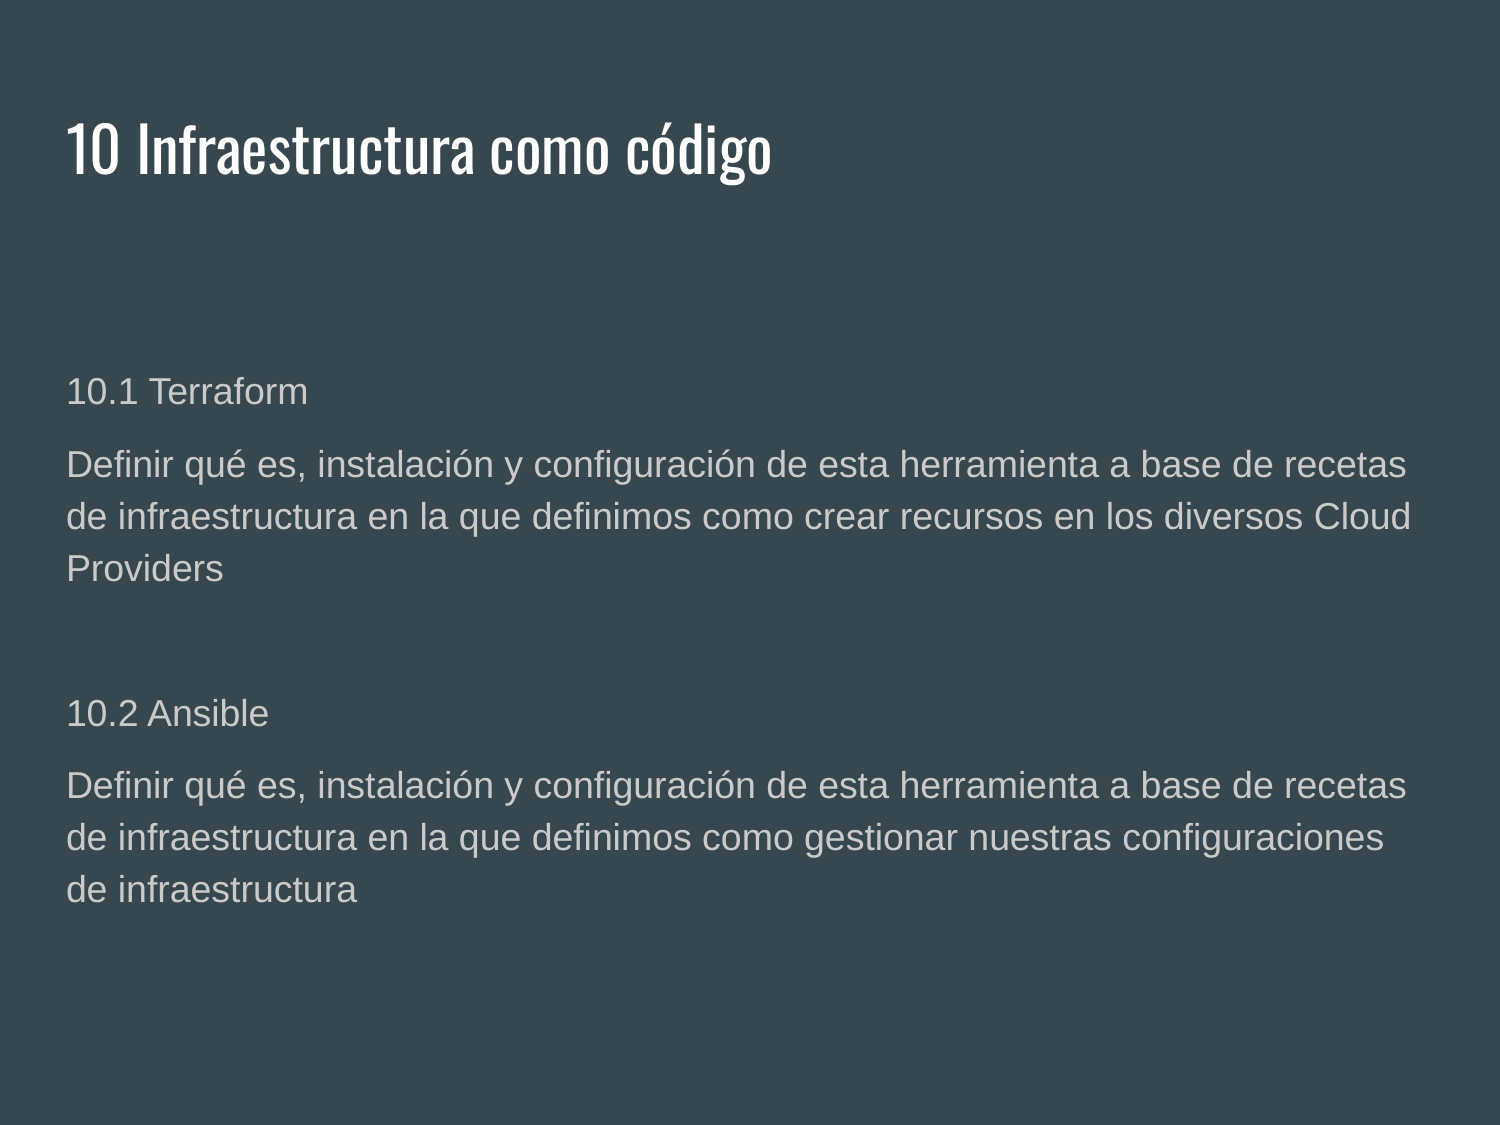

# 10 Infraestructura como código

10.1 Terraform
Definir qué es, instalación y configuración de esta herramienta a base de recetas de infraestructura en la que definimos como crear recursos en los diversos Cloud Providers

10.2 Ansible
Definir qué es, instalación y configuración de esta herramienta a base de recetas de infraestructura en la que definimos como gestionar nuestras configuraciones de infraestructura